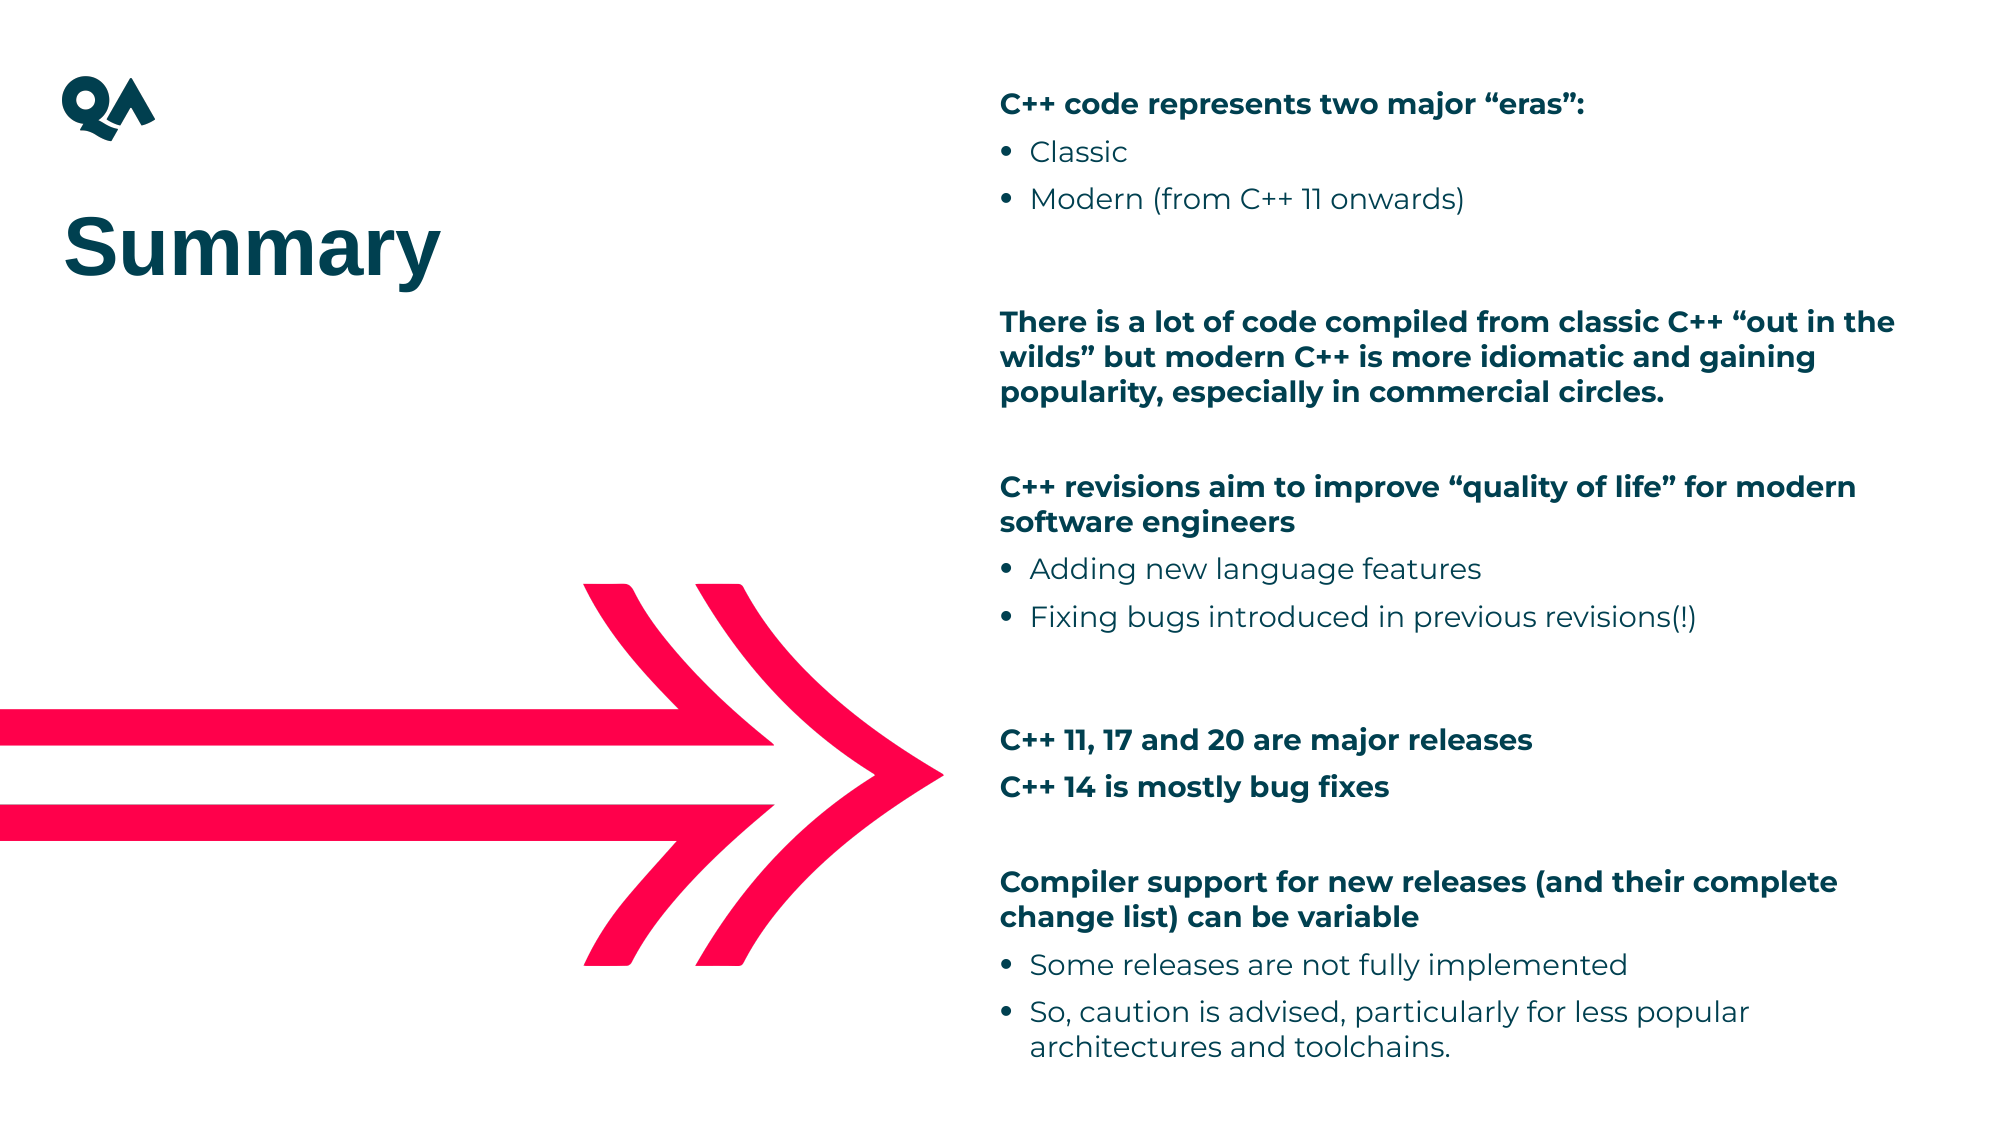

C++ code represents two major “eras”:
Classic
Modern (from C++ 11 onwards)

There is a lot of code compiled from classic C++ “out in the wilds” but modern C++ is more idiomatic and gaining popularity, especially in commercial circles.

C++ revisions aim to improve “quality of life” for modern software engineers
Adding new language features
Fixing bugs introduced in previous revisions(!)

C++ 11, 17 and 20 are major releases
C++ 14 is mostly bug fixes

Compiler support for new releases (and their complete change list) can be variable
Some releases are not fully implemented
So, caution is advised, particularly for less popular architectures and toolchains.

Summary